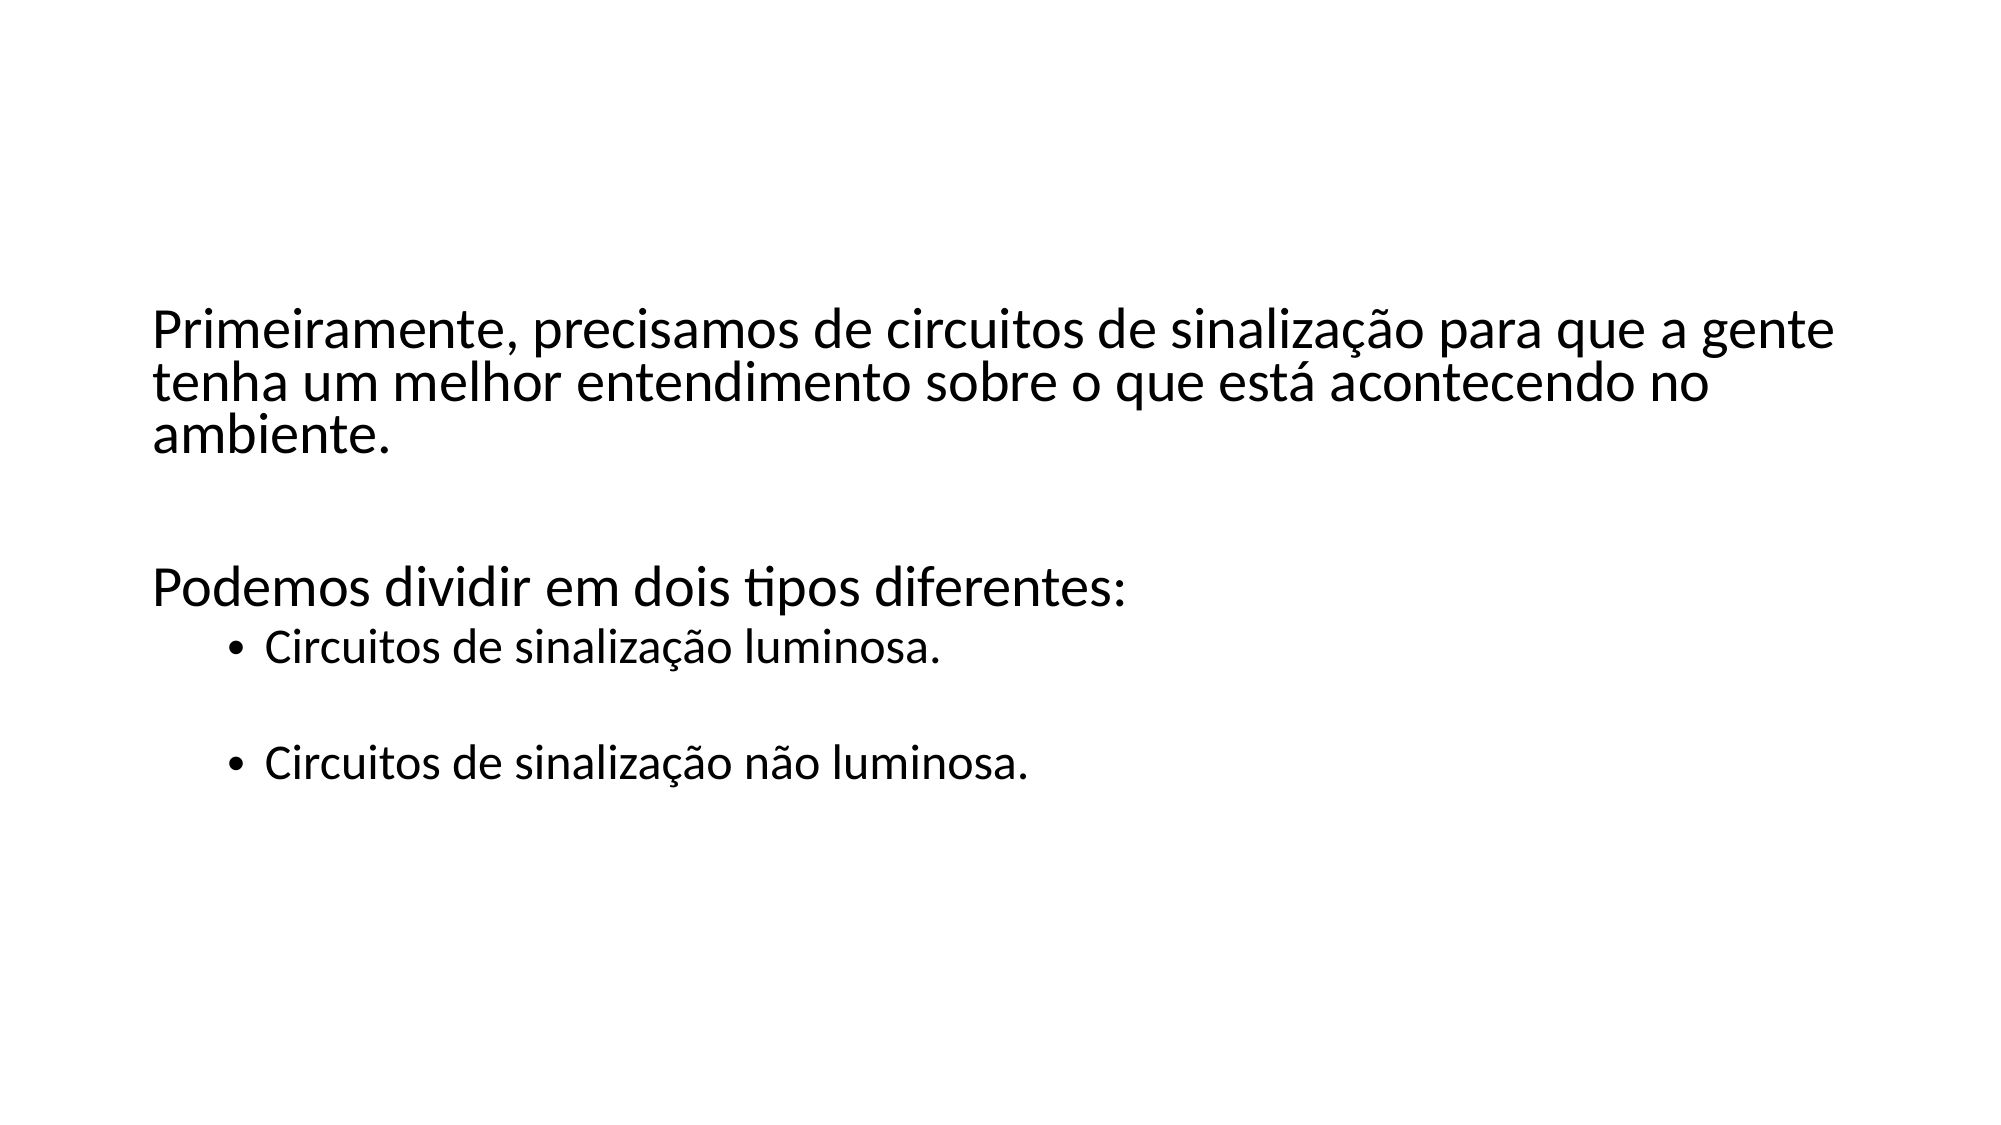

Primeiramente, precisamos de circuitos de sinalização para que a gente tenha um melhor entendimento sobre o que está acontecendo no ambiente.

Podemos dividir em dois tipos diferentes:
Circuitos de sinalização luminosa.

Circuitos de sinalização não luminosa.